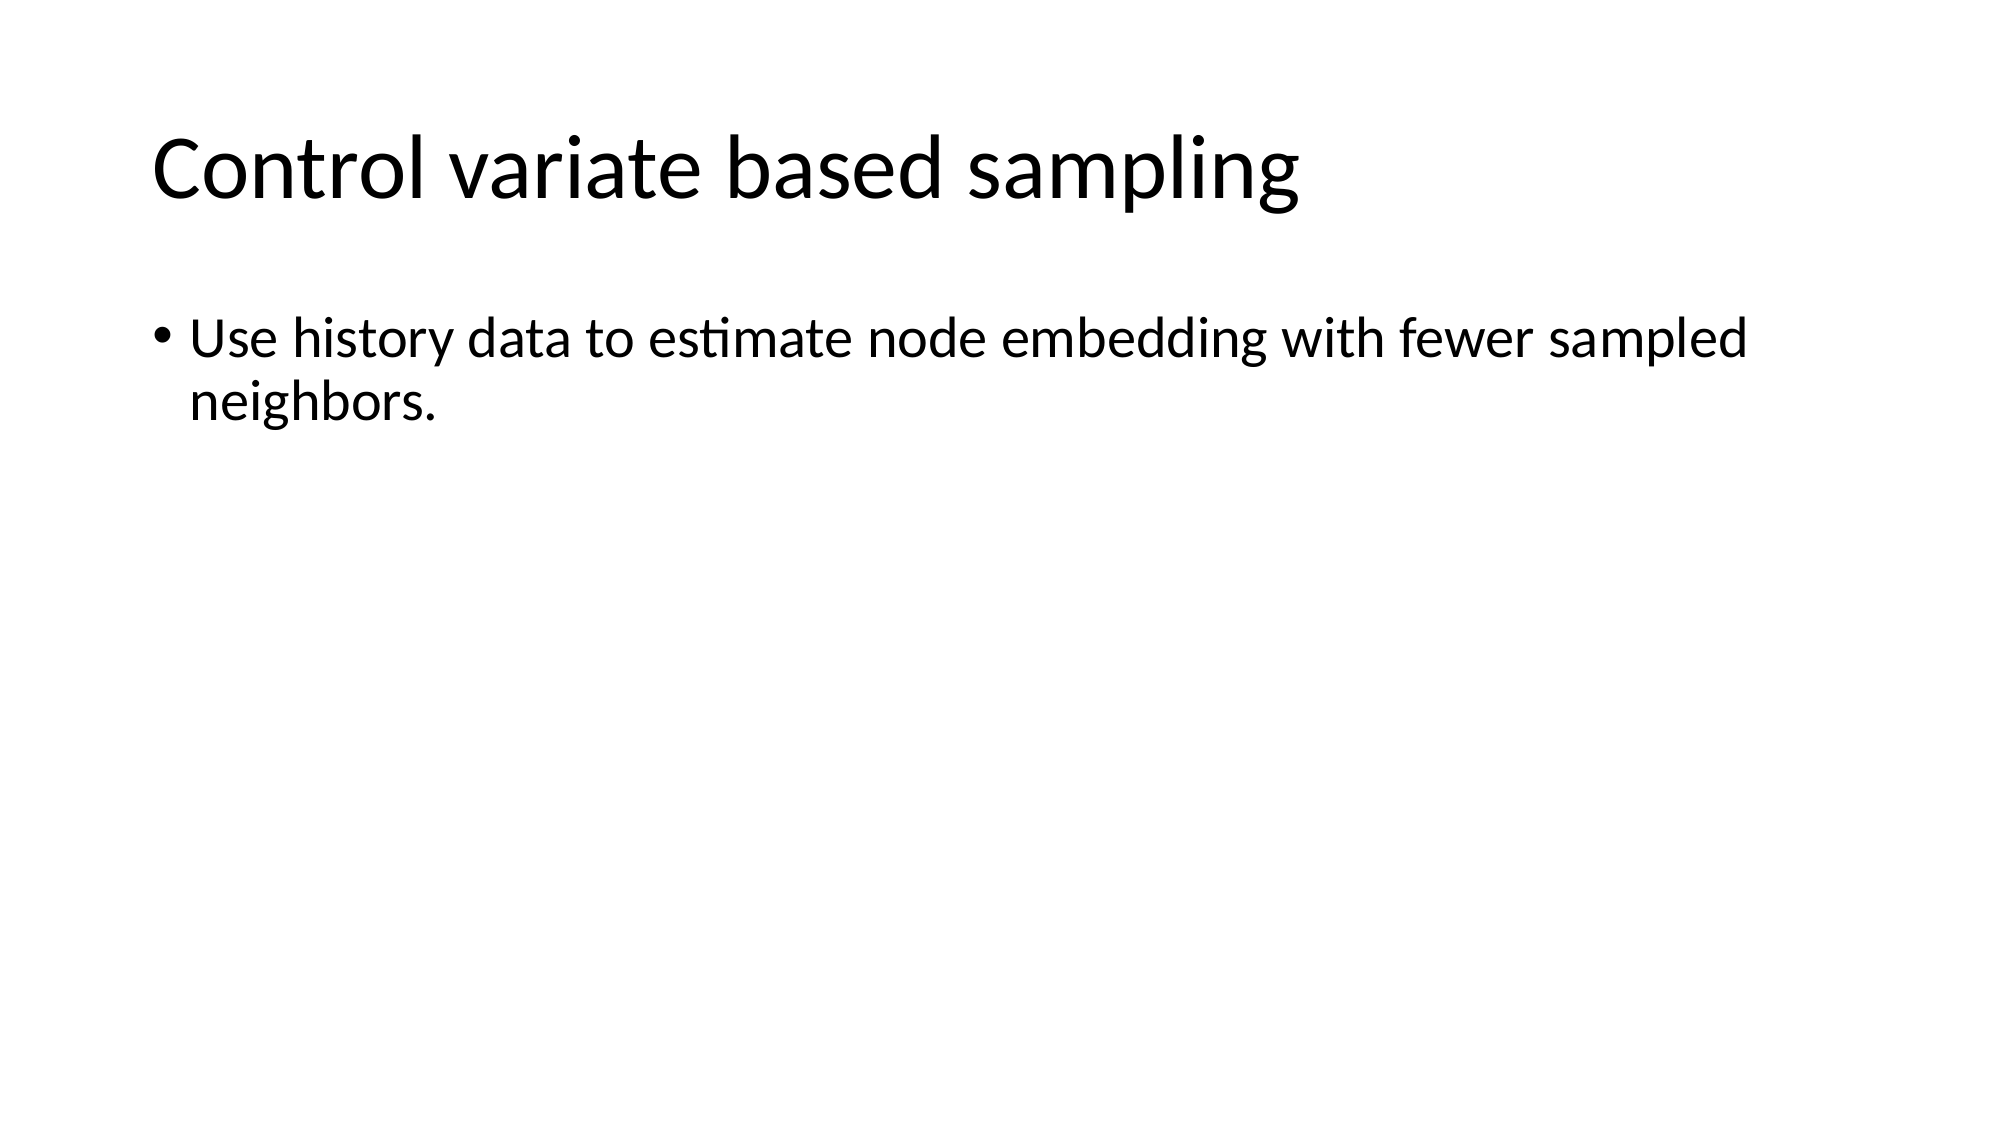

# Control variate based sampling
Use history data to estimate node embedding with fewer sampled neighbors.